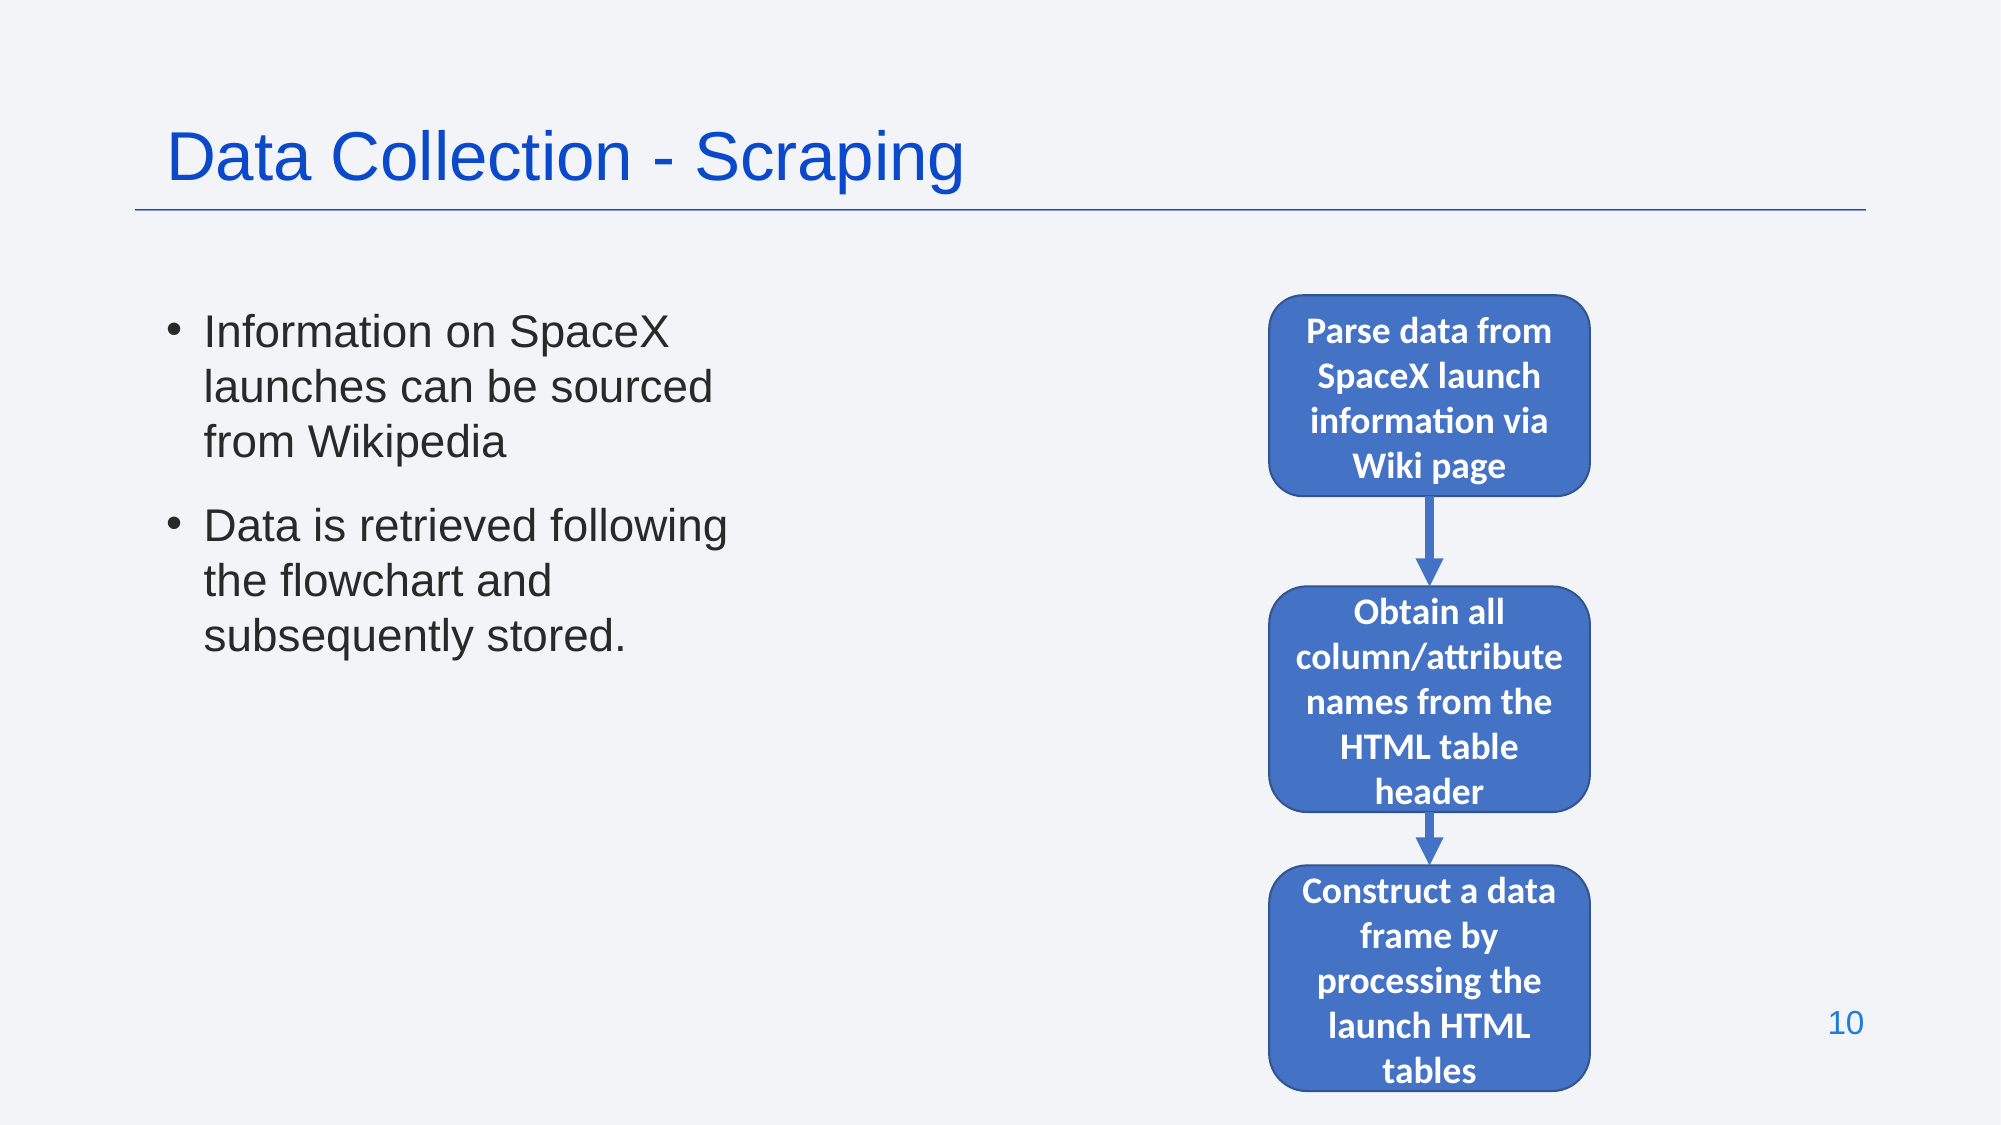

Data Collection - Scraping
Information on SpaceX launches can be sourced from Wikipedia
Data is retrieved following the flowchart and subsequently stored.
Parse data from SpaceX launch information via Wiki page
Obtain all column/attribute names from the HTML table header
Construct a data frame by processing the launch HTML tables
10